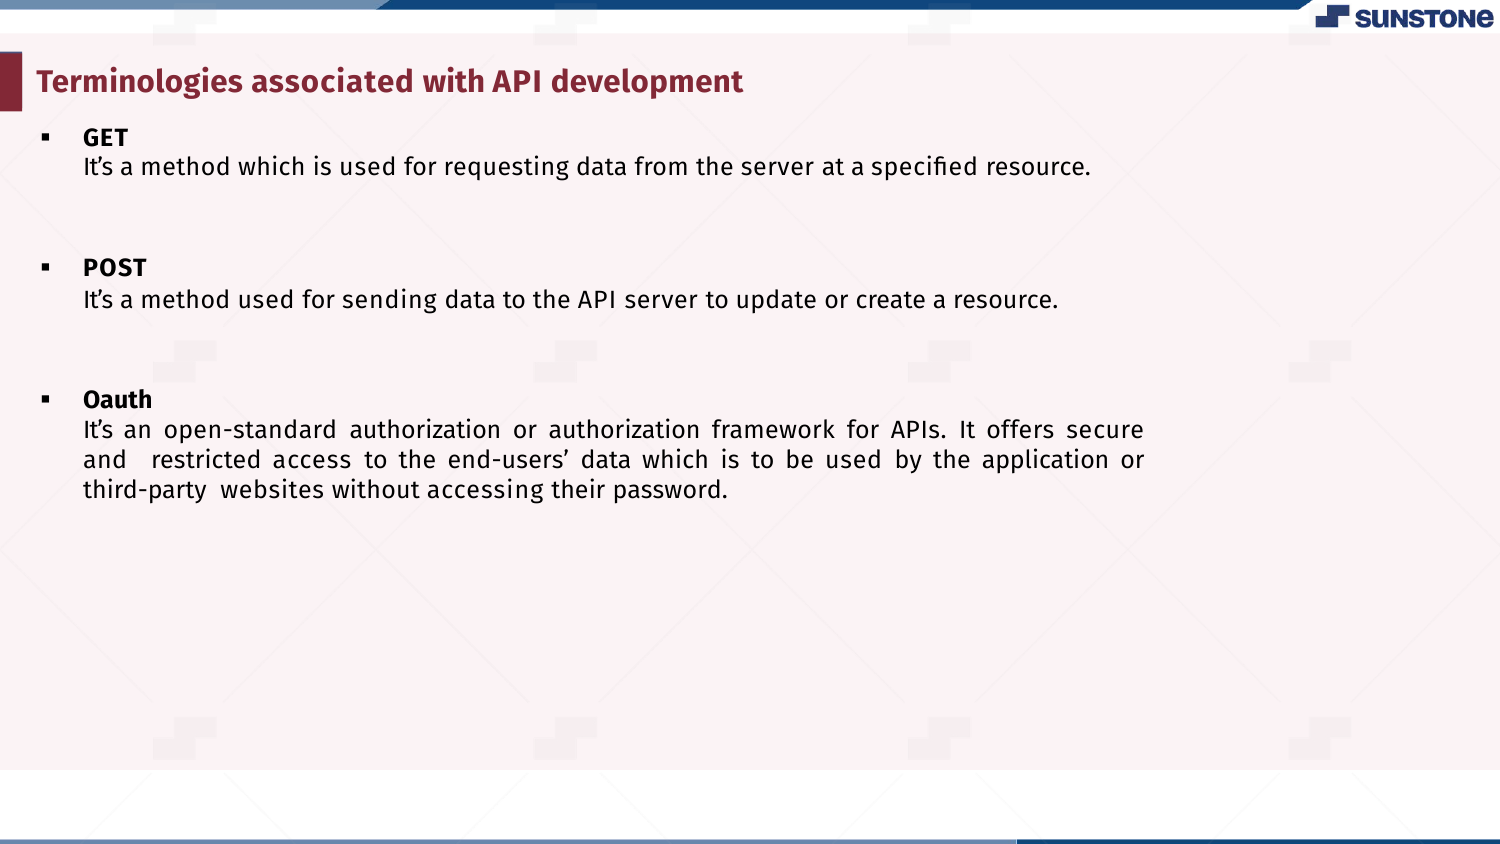

# Terminologies associated with API development
GET
It’s a method which is used for requesting data from the server at a speciﬁed resource.

POST
It’s a method used for sending data to the API server to update or create a resource.

Oauth
It’s an open-standard authorization or authorization framework for APIs. It offers secure and  restricted access to the end-users’ data which is to be used by the application or third-party  websites without accessing their password.